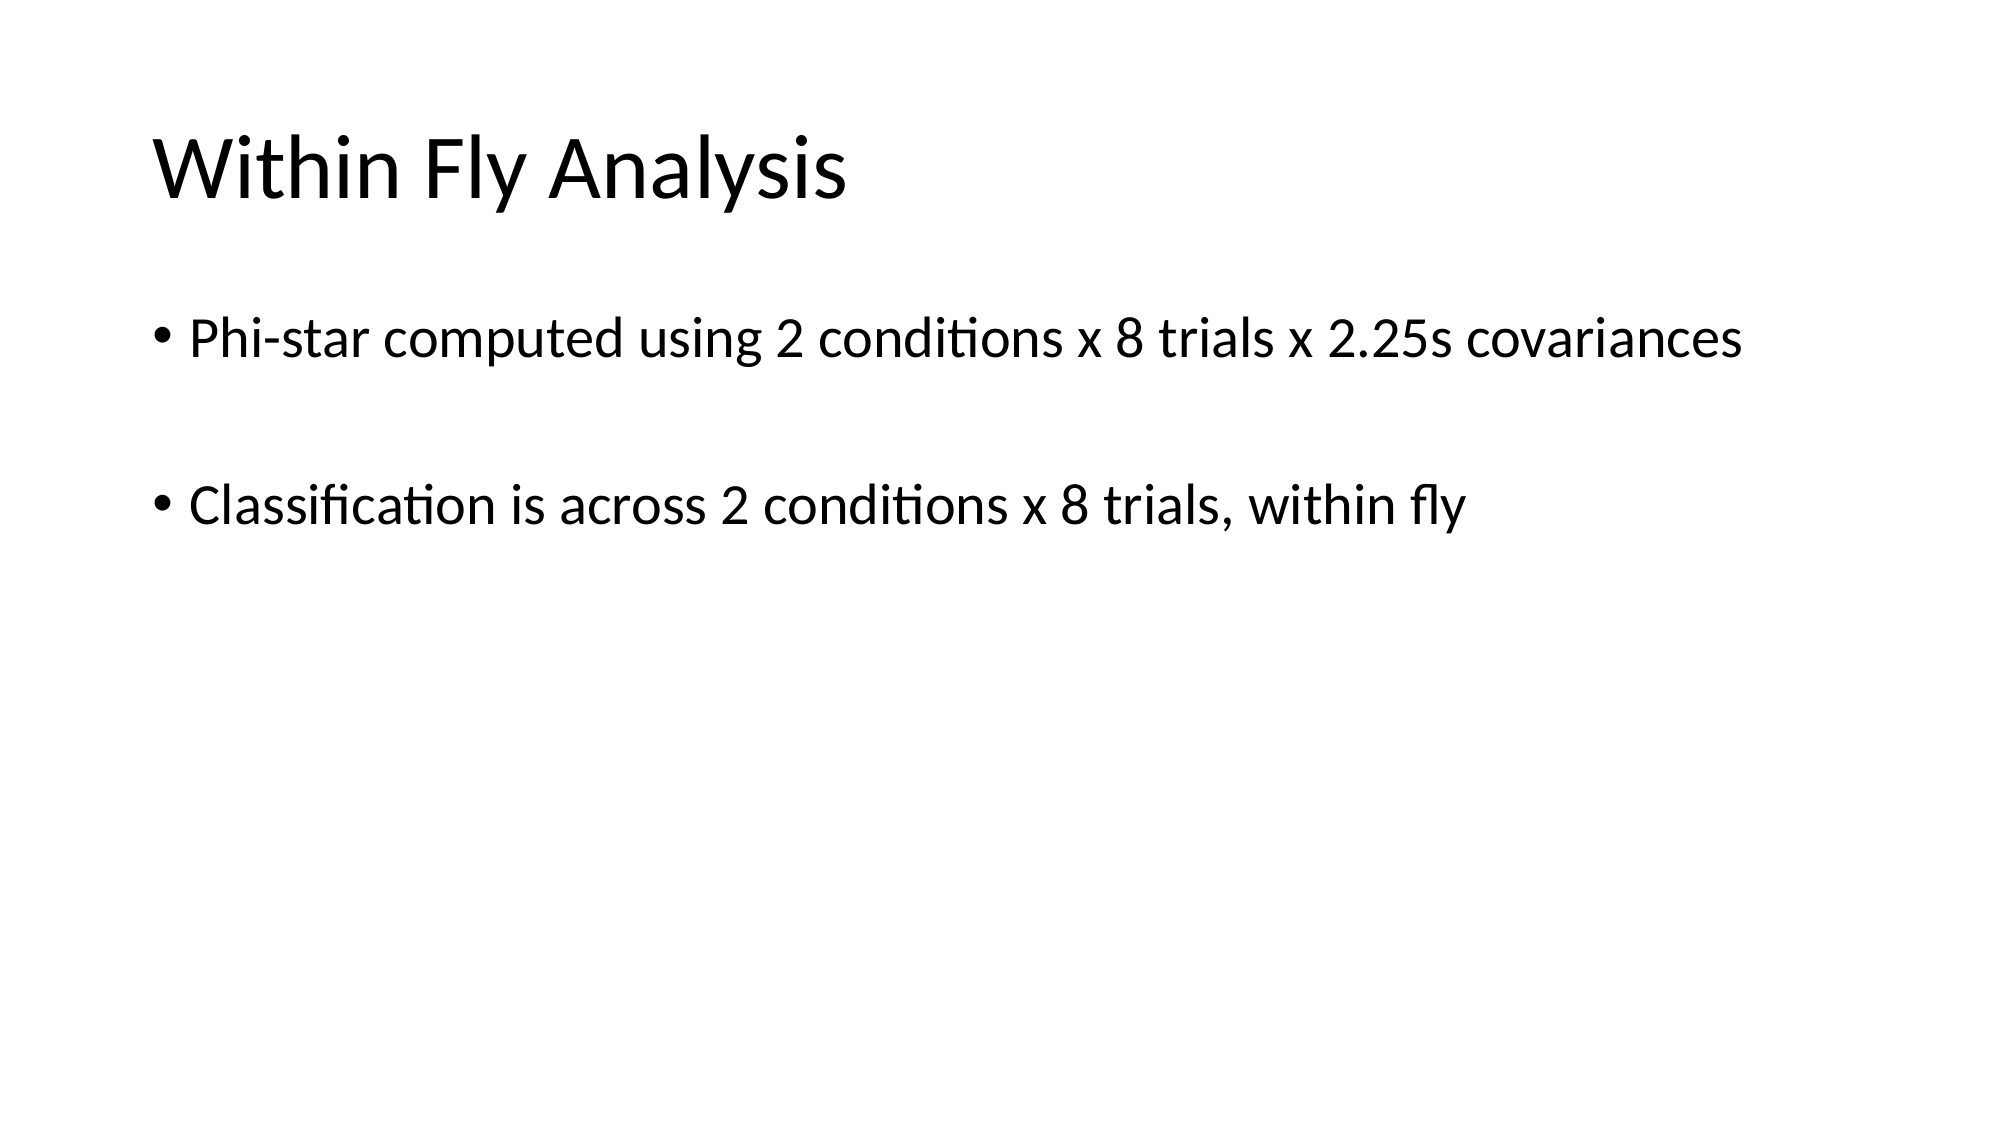

# Within Fly Analysis
Phi-star computed using 2 conditions x 8 trials x 2.25s covariances

Classification is across 2 conditions x 8 trials, within fly